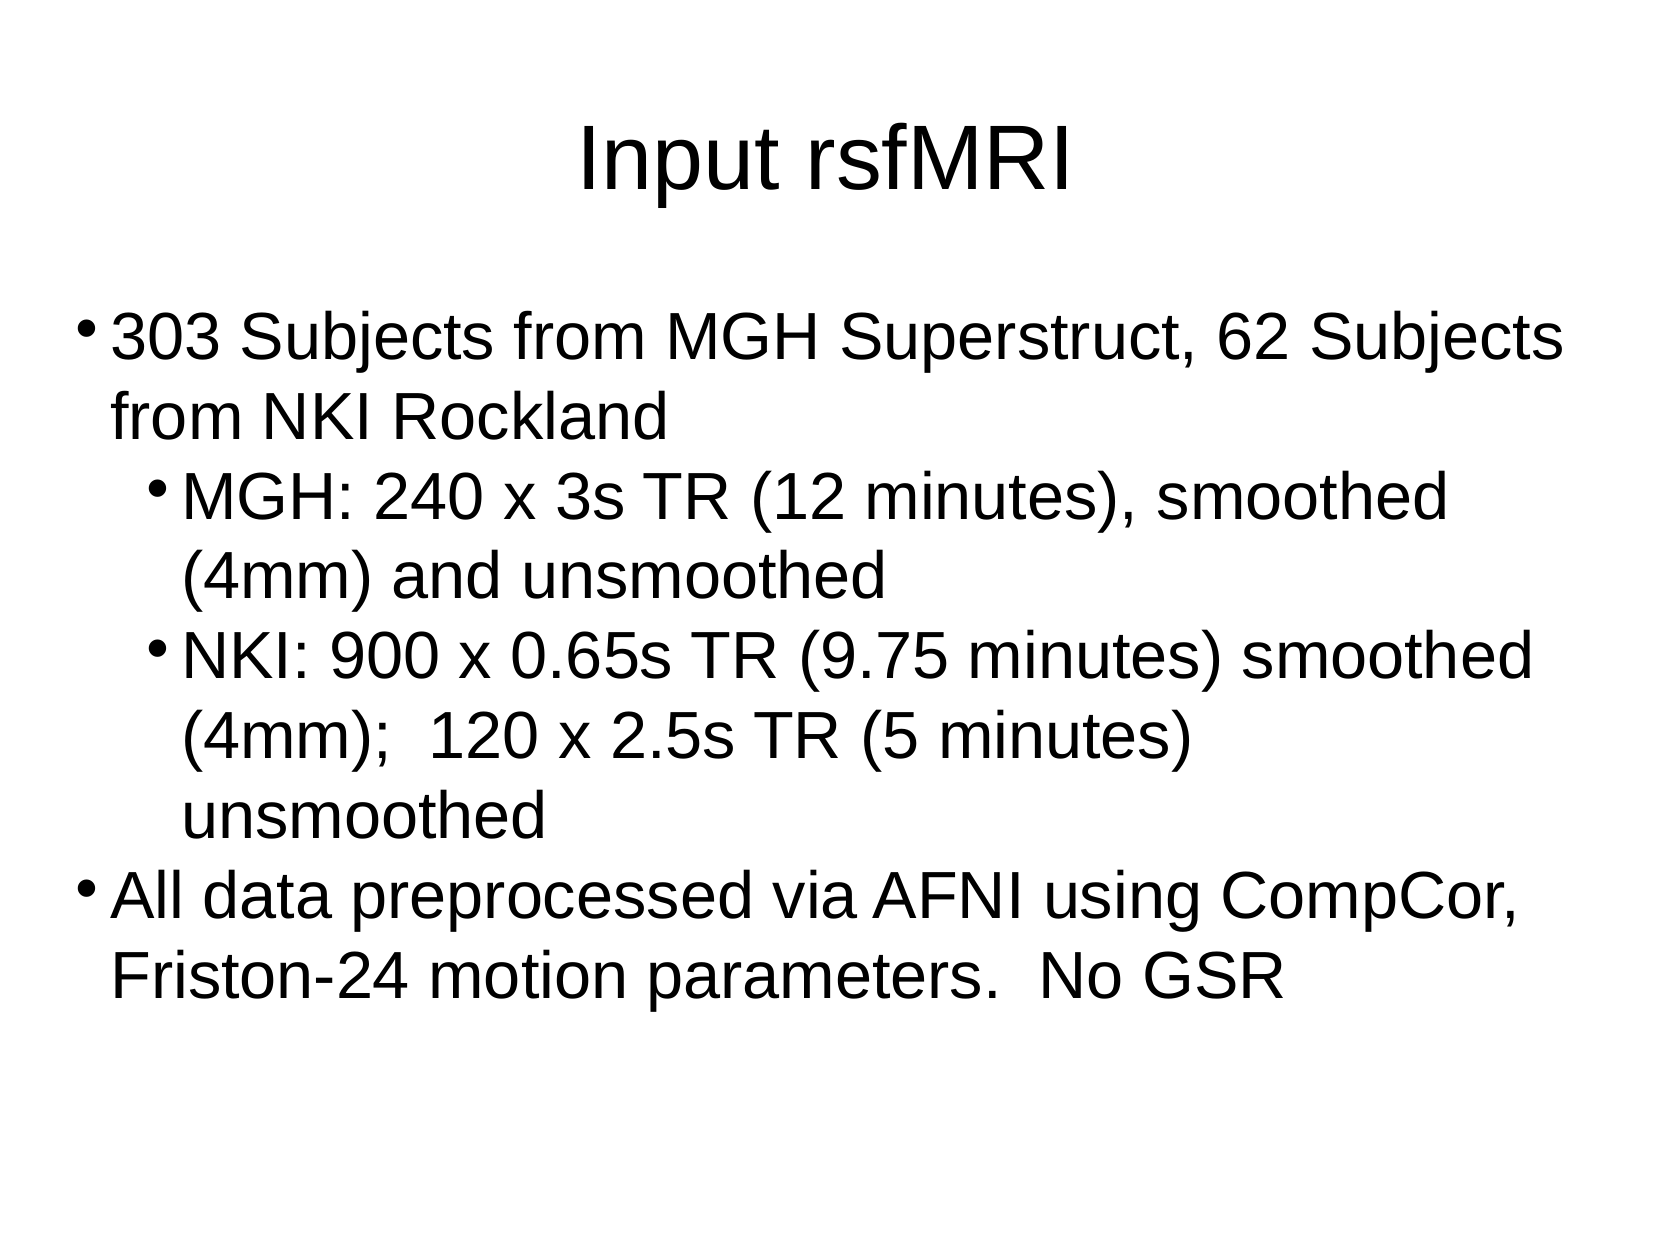

Input rsfMRI
303 Subjects from MGH Superstruct, 62 Subjects from NKI Rockland
MGH: 240 x 3s TR (12 minutes), smoothed (4mm) and unsmoothed
NKI: 900 x 0.65s TR (9.75 minutes) smoothed (4mm);  120 x 2.5s TR (5 minutes) unsmoothed
All data preprocessed via AFNI using CompCor, Friston-24 motion parameters.  No GSR